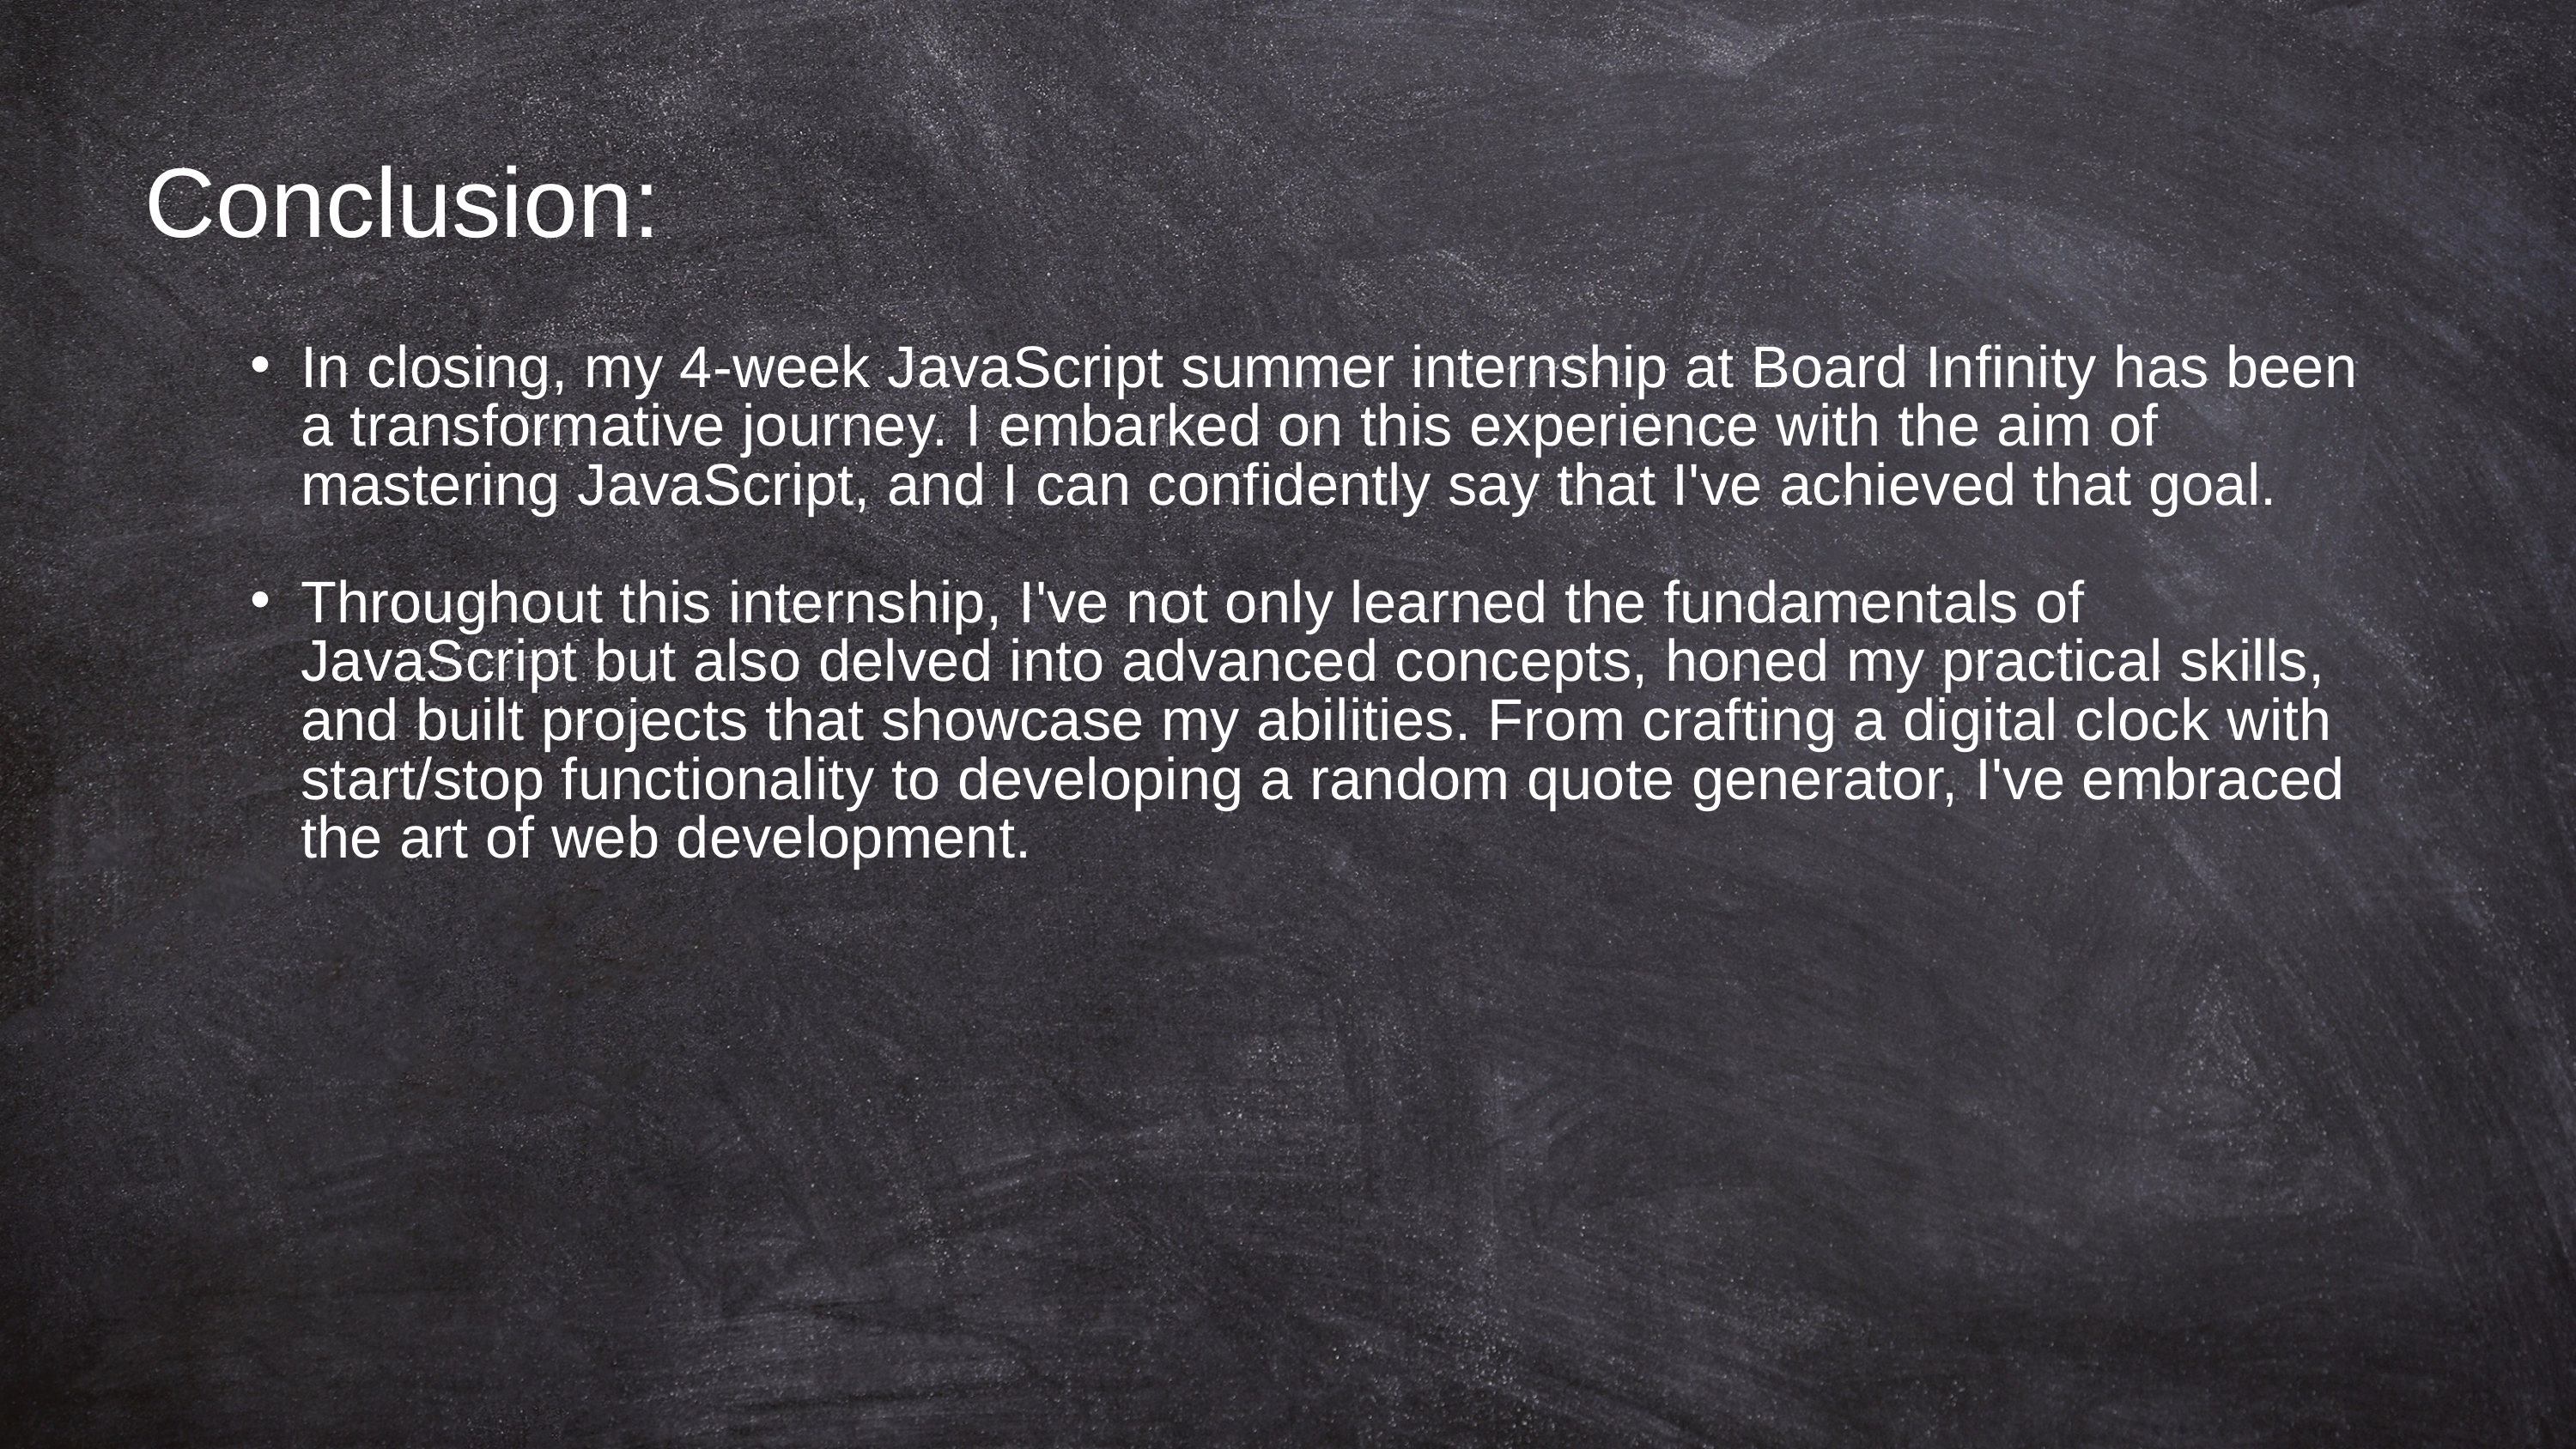

Conclusion:
In closing, my 4-week JavaScript summer internship at Board Infinity has been a transformative journey. I embarked on this experience with the aim of mastering JavaScript, and I can confidently say that I've achieved that goal.

Throughout this internship, I've not only learned the fundamentals of JavaScript but also delved into advanced concepts, honed my practical skills, and built projects that showcase my abilities. From crafting a digital clock with start/stop functionality to developing a random quote generator, I've embraced the art of web development.